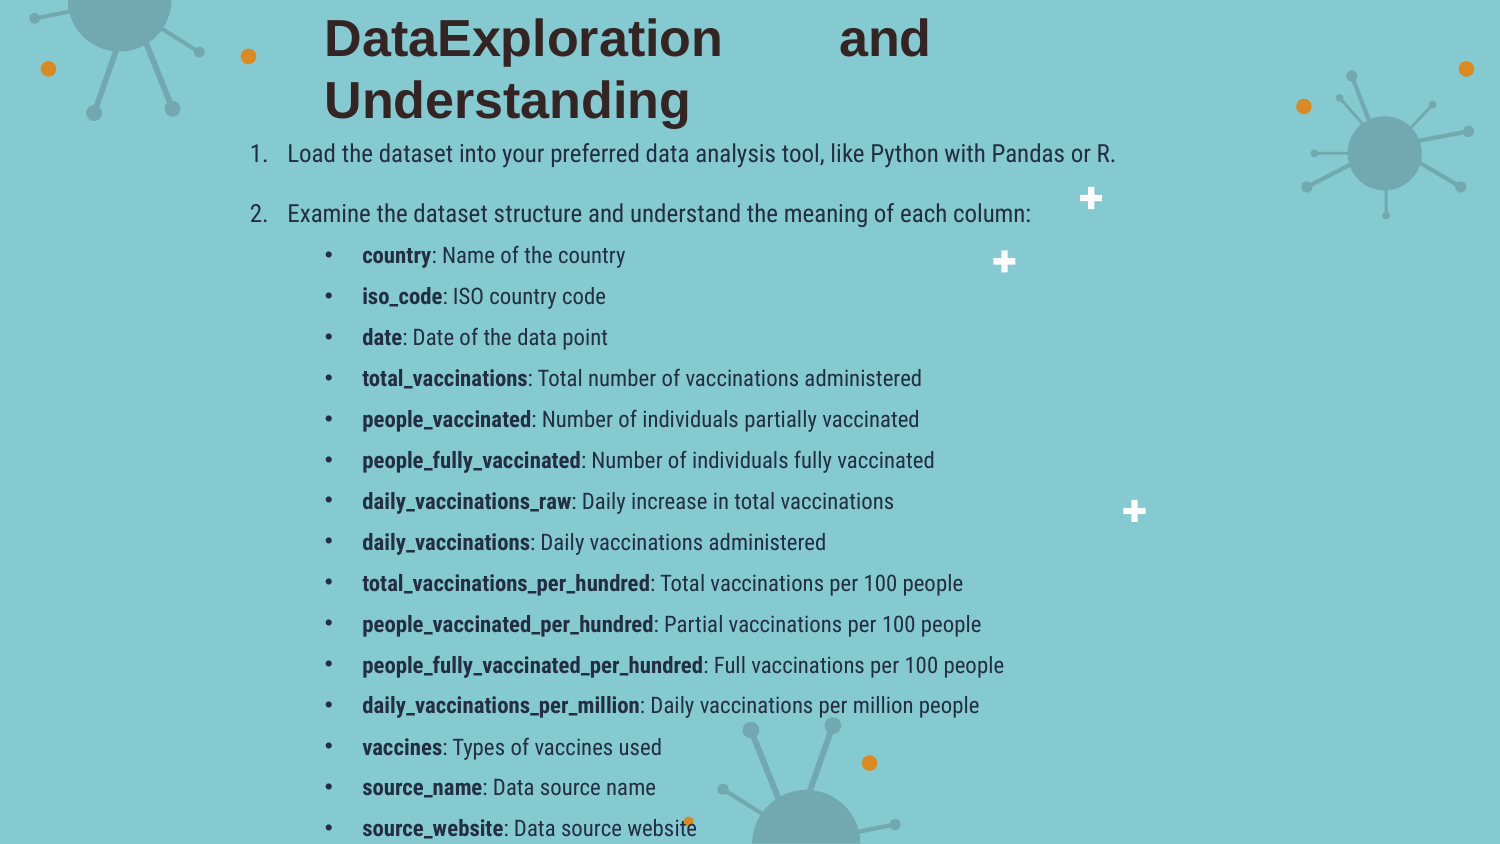

# DataExploration        and Understanding
Load the dataset into your preferred data analysis tool, like Python with Pandas or R.

Examine the dataset structure and understand the meaning of each column:
country: Name of the country
iso_code: ISO country code
date: Date of the data point
total_vaccinations: Total number of vaccinations administered
people_vaccinated: Number of individuals partially vaccinated
people_fully_vaccinated: Number of individuals fully vaccinated
daily_vaccinations_raw: Daily increase in total vaccinations
daily_vaccinations: Daily vaccinations administered
total_vaccinations_per_hundred: Total vaccinations per 100 people
people_vaccinated_per_hundred: Partial vaccinations per 100 people
people_fully_vaccinated_per_hundred: Full vaccinations per 100 people
daily_vaccinations_per_million: Daily vaccinations per million people
vaccines: Types of vaccines used
source_name: Data source name
source_website: Data source website